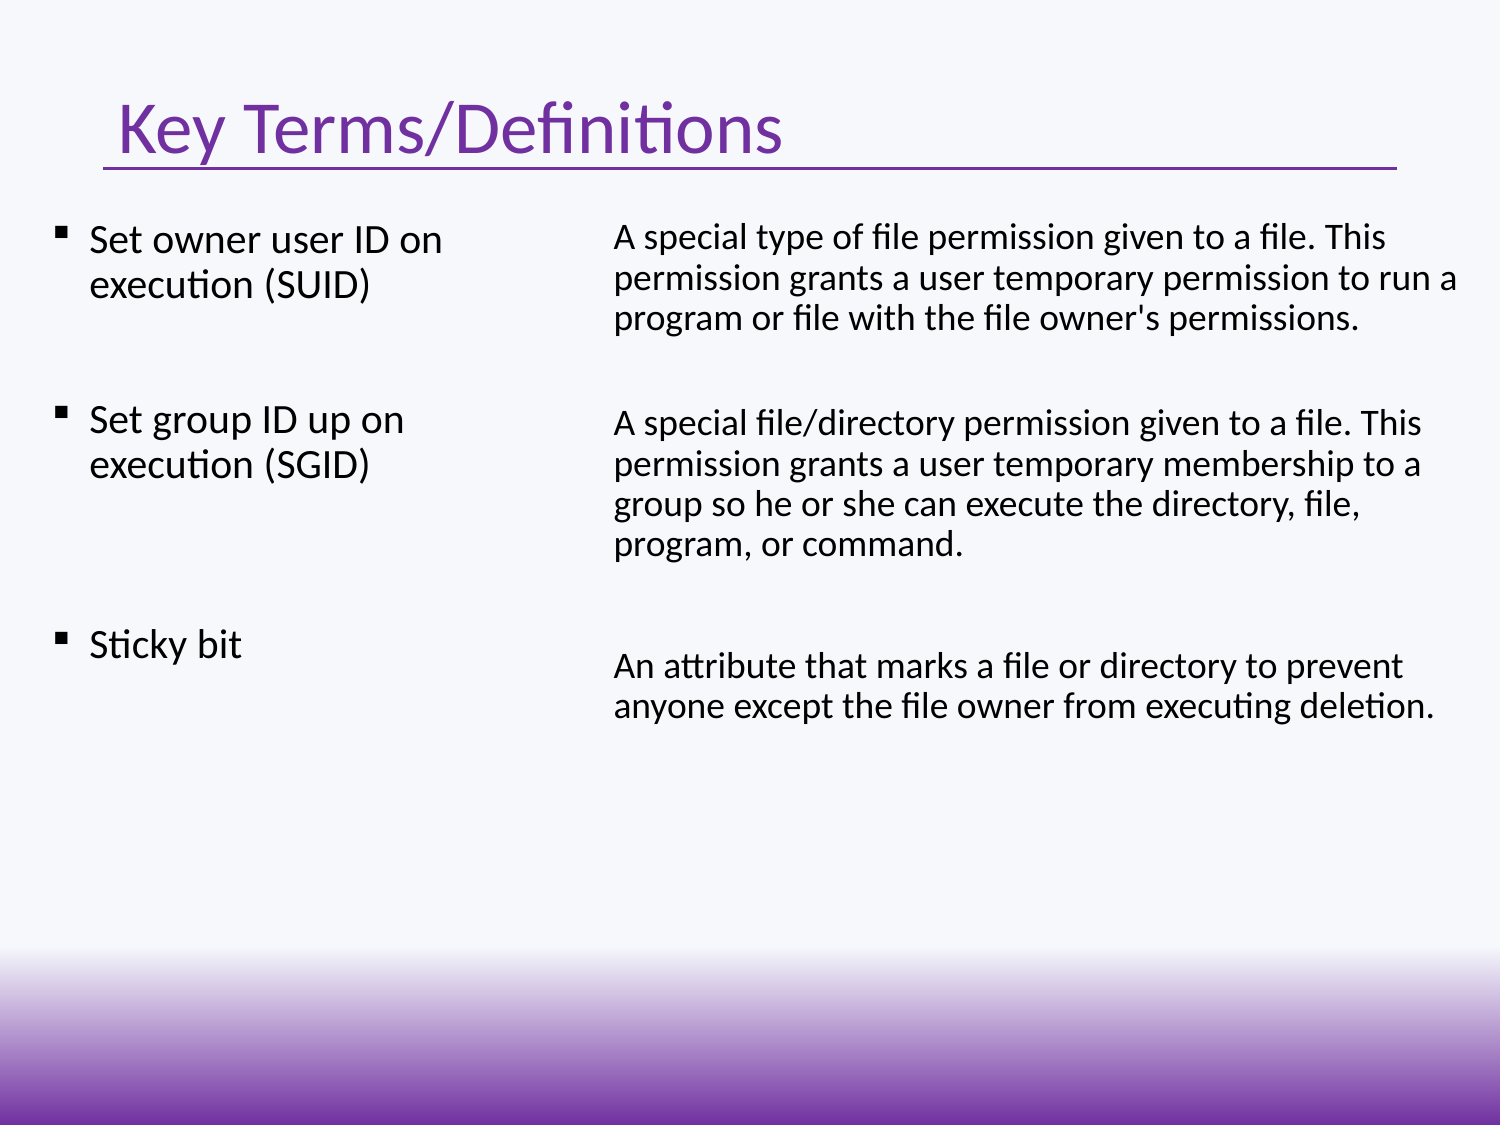

# Key Terms/Definitions
A special type of file permission given to a file. This permission grants a user temporary permission to run a program or file with the file owner's permissions.
Set owner user ID on execution (SUID)

Set group ID up on execution (SGID)

Sticky bit

A special file/directory permission given to a file. This permission grants a user temporary membership to a group so he or she can execute the directory, file, program, or command.
An attribute that marks a file or directory to prevent anyone except the file owner from executing deletion.